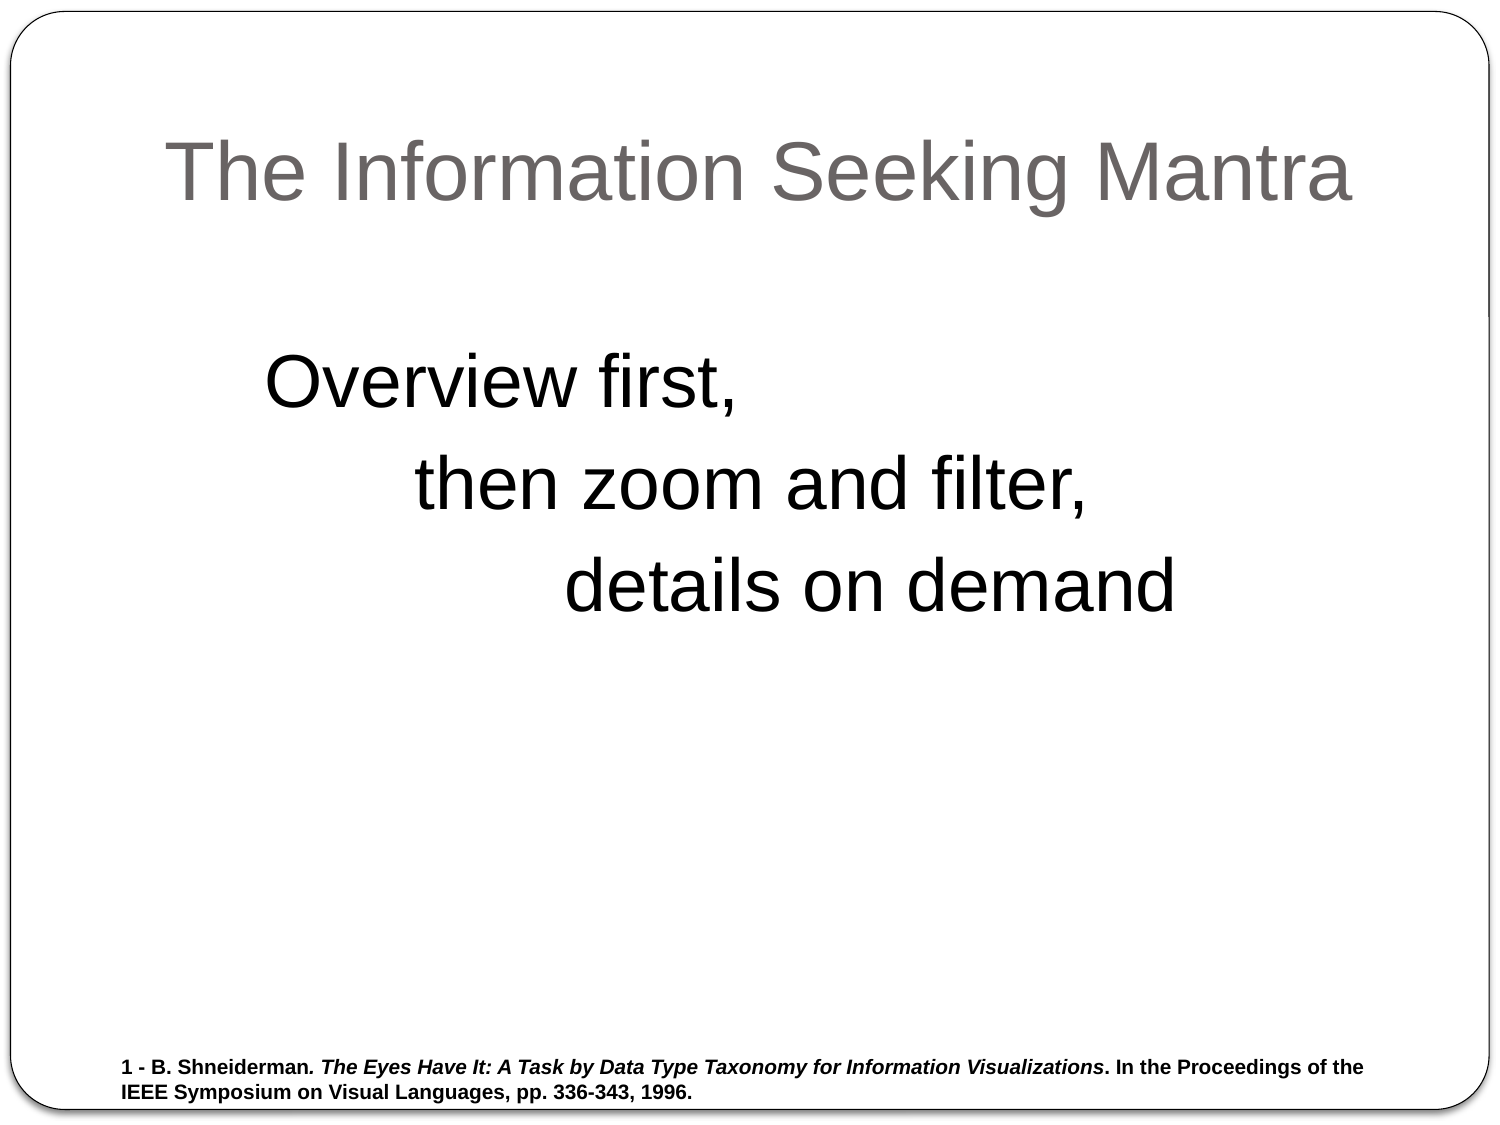

# The Information Seeking Mantra
Overview first,
	then zoom and filter,
		details on demand
1 - B. Shneiderman. The Eyes Have It: A Task by Data Type Taxonomy for Information Visualizations. In the Proceedings of the IEEE Symposium on Visual Languages, pp. 336-343, 1996.